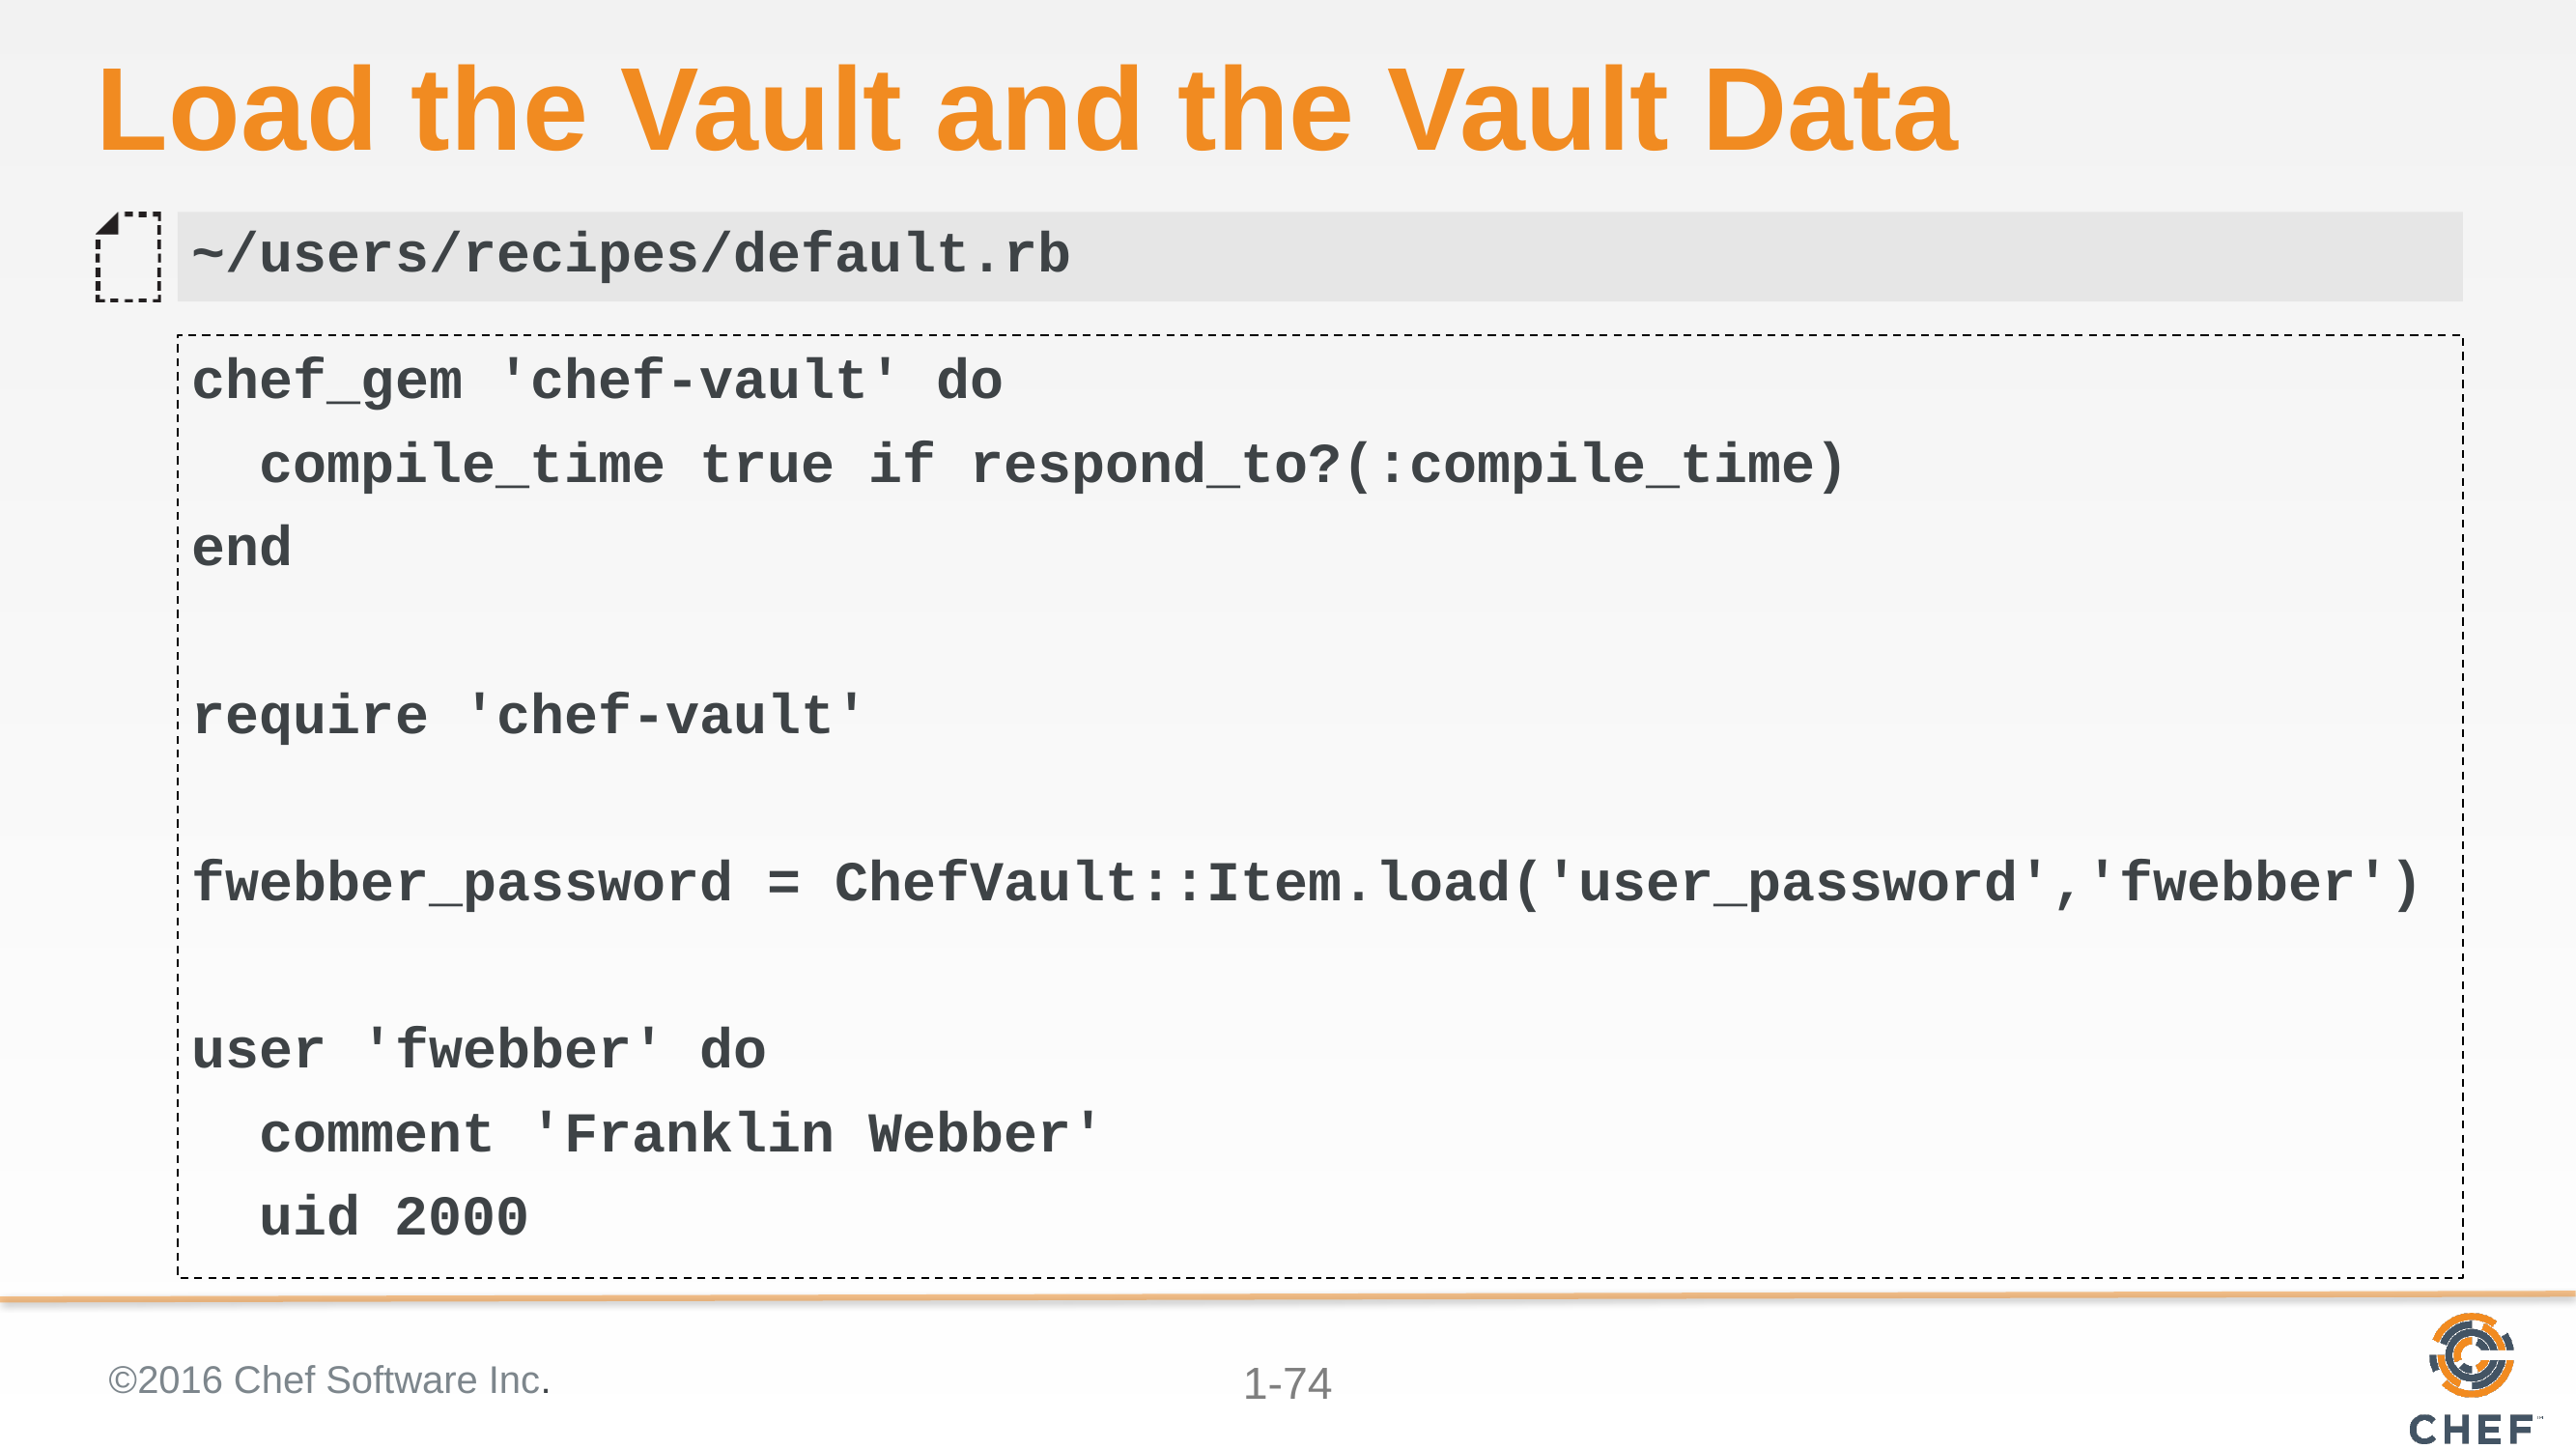

# Load the Vault and the Vault Data
~/users/recipes/default.rb

chef_gem 'chef-vault' do
  compile_time true if respond_to?(:compile_time)
end

require 'chef-vault'

fwebber_password = ChefVault::Item.load('user_password','fwebber')

user 'fwebber' do
  comment 'Franklin Webber'
  uid 2000